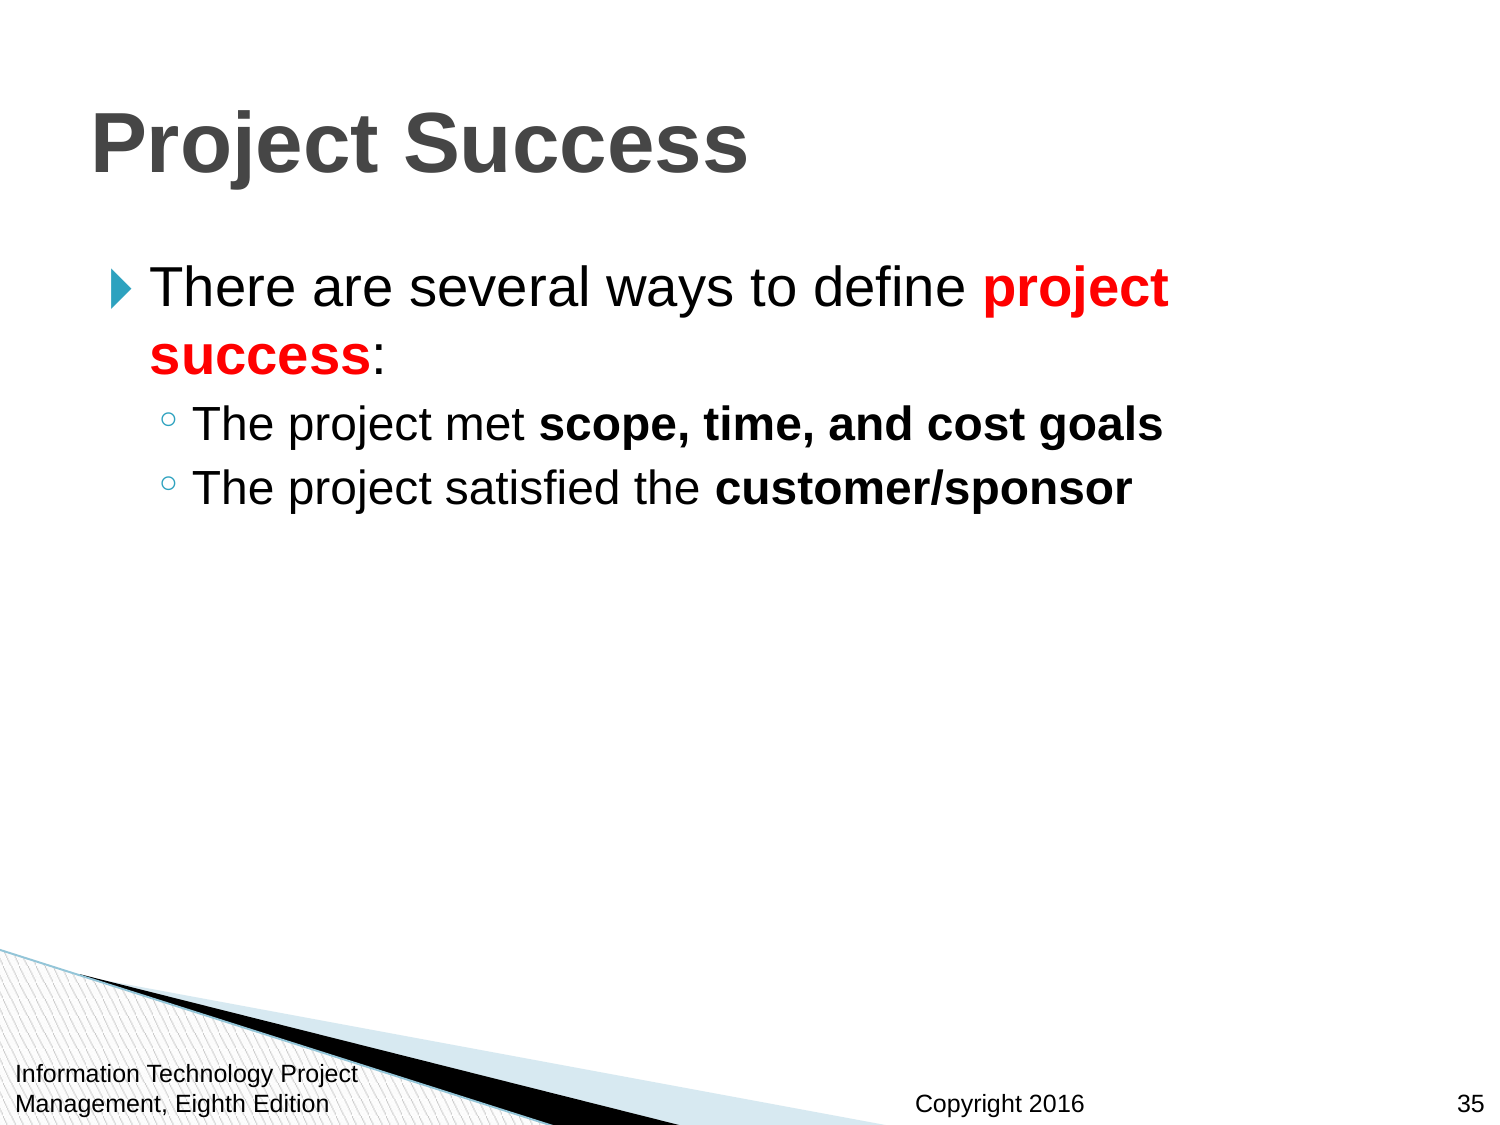

# Project Success
There are several ways to define project success:
The project met scope, time, and cost goals
The project satisfied the customer/sponsor
Information Technology Project Management, Eighth Edition
35